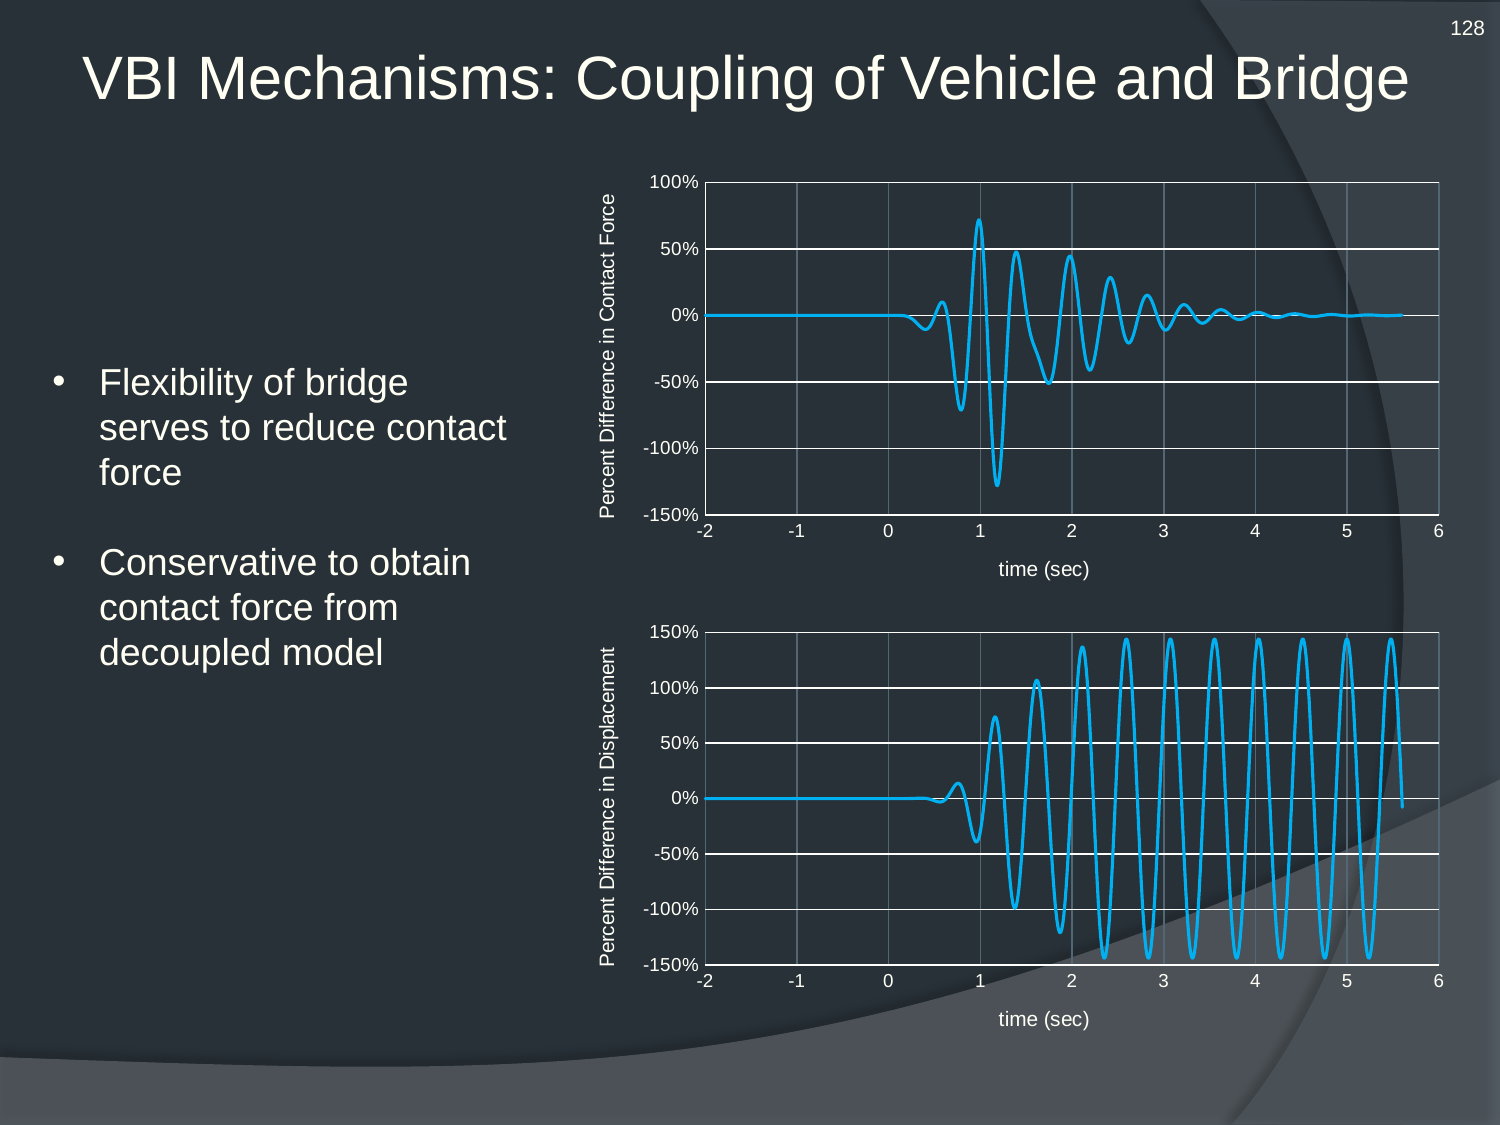

128
# VBI Mechanisms: Coupling of Vehicle and Bridge

### Chart

| Category |  |
|---|---|
Flexibility of bridge serves to reduce contact force

Conservative to obtain contact force from decoupled model

### Chart

| Category |  |
|---|---|